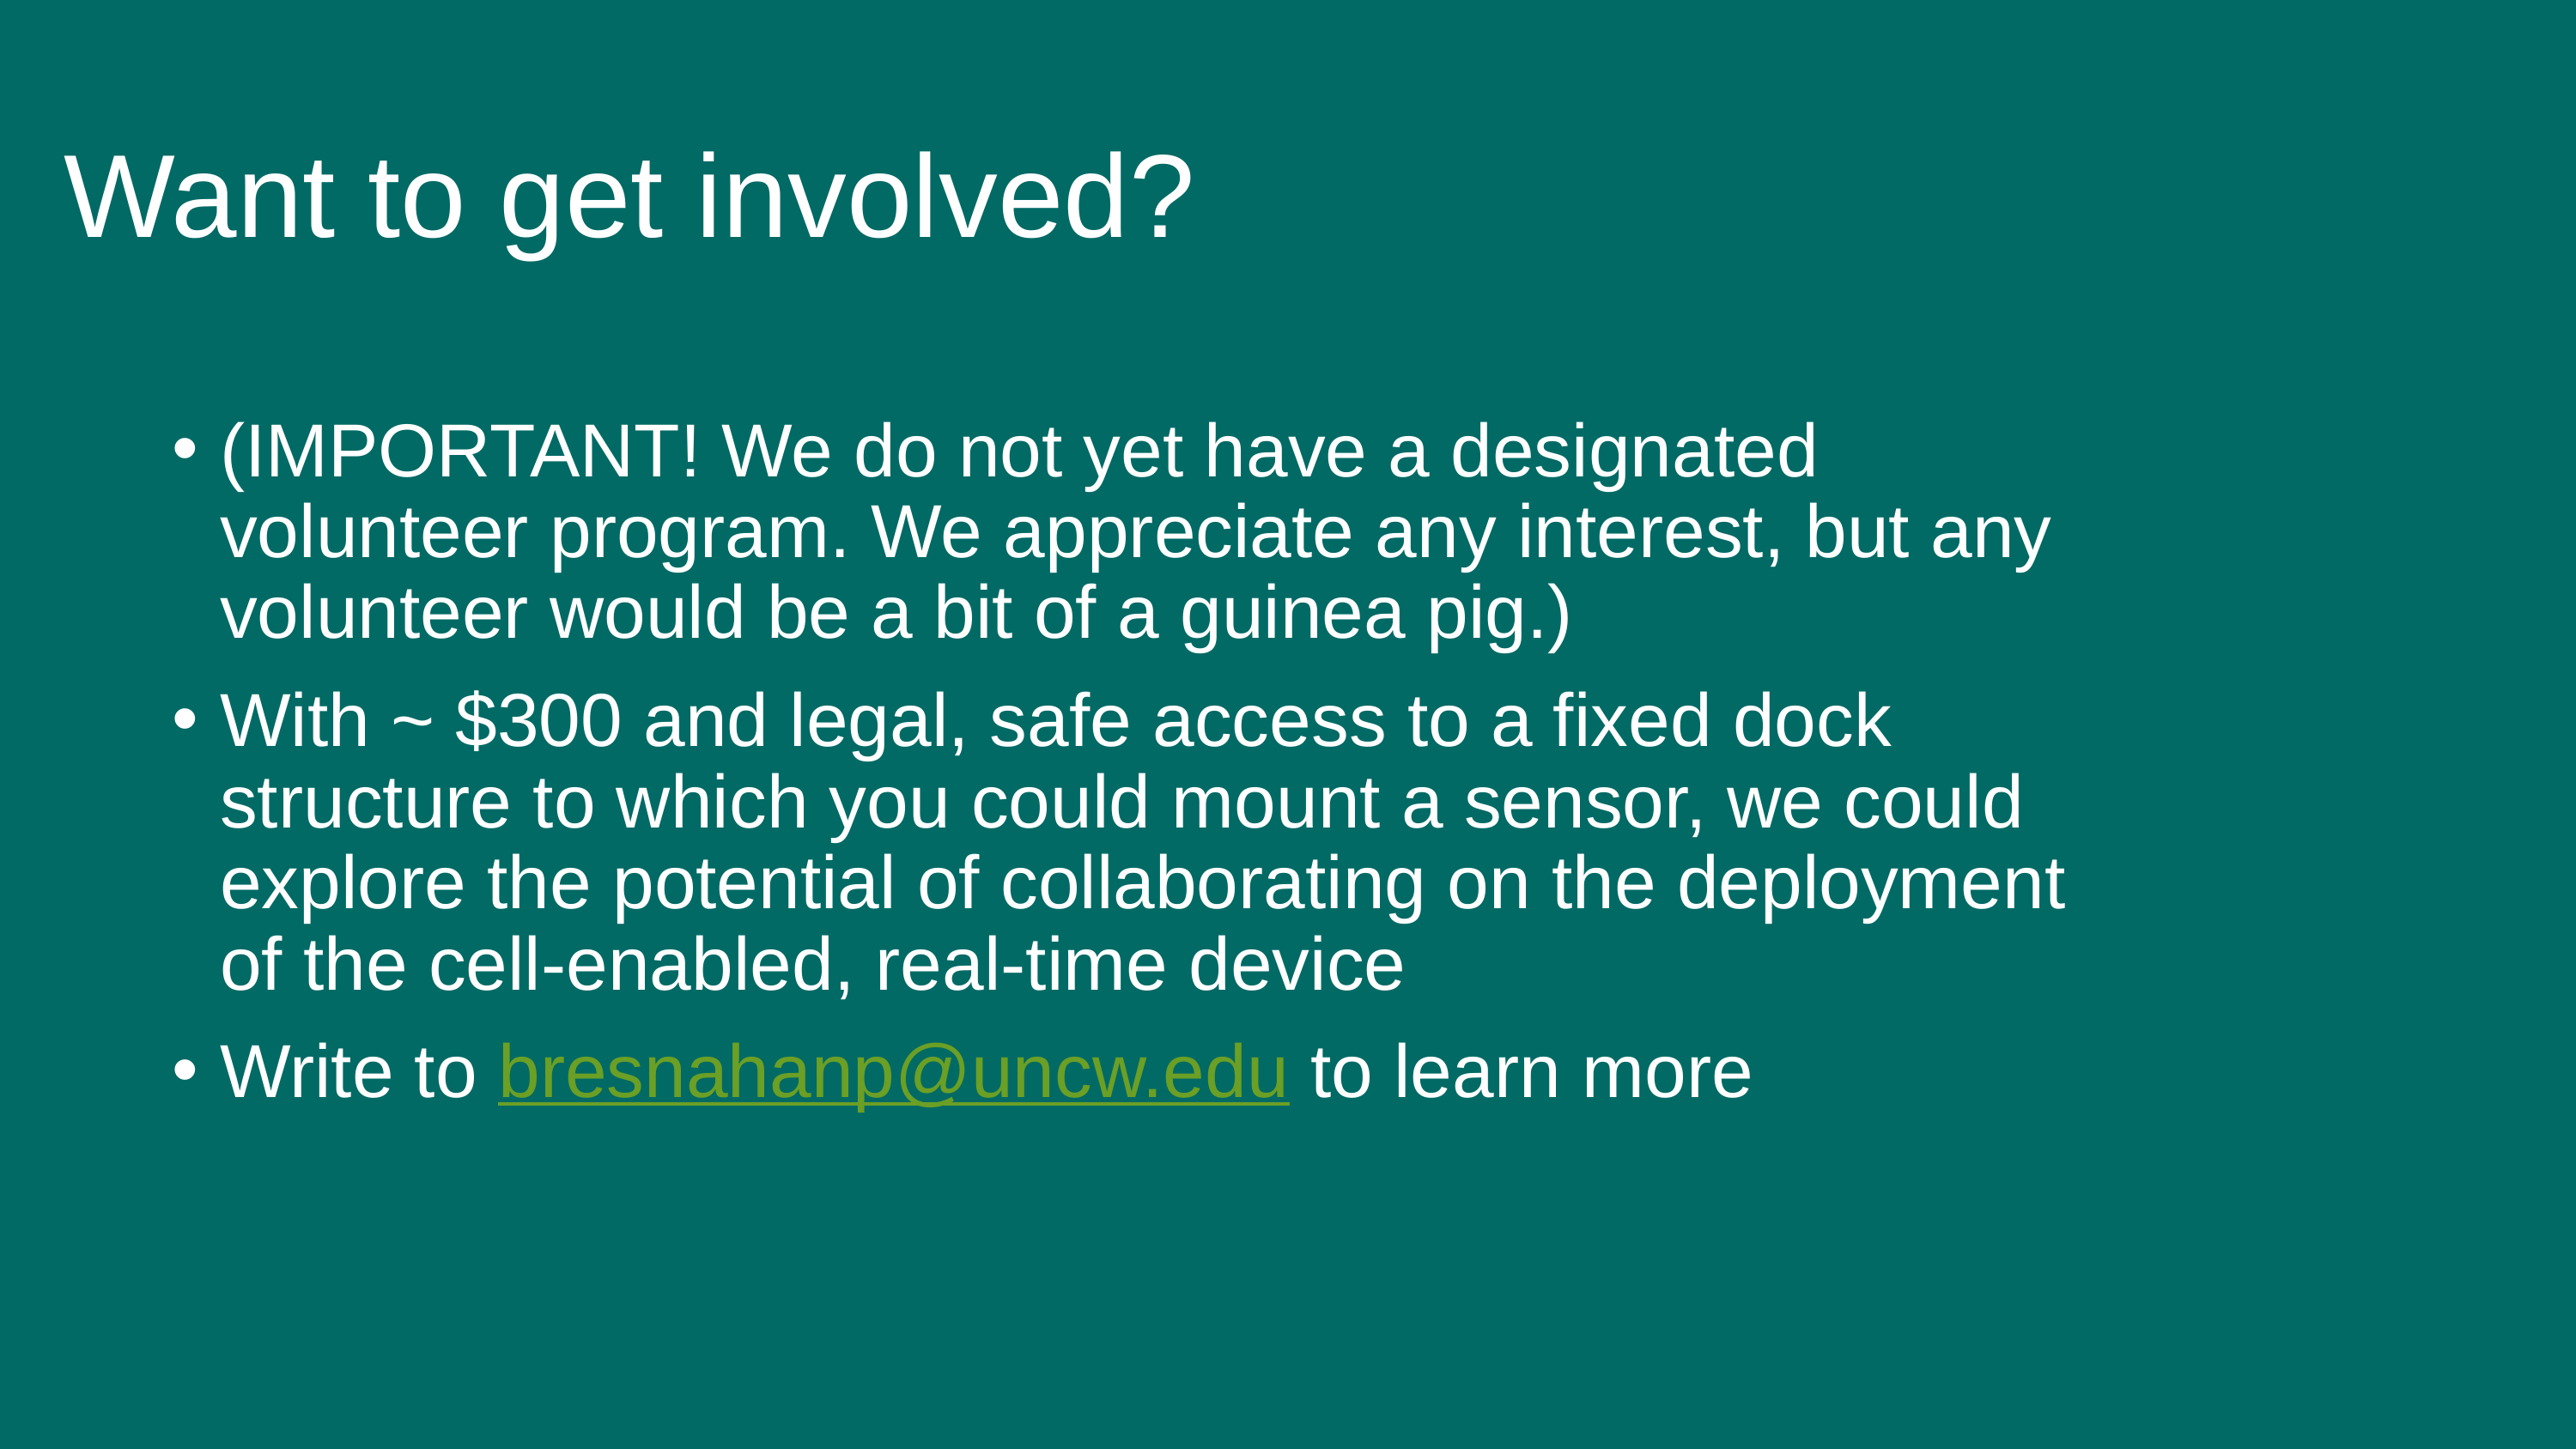

# Want to get involved?
(IMPORTANT! We do not yet have a designated volunteer program. We appreciate any interest, but any volunteer would be a bit of a guinea pig.)
With ~ $300 and legal, safe access to a fixed dock structure to which you could mount a sensor, we could explore the potential of collaborating on the deployment of the cell-enabled, real-time device
Write to bresnahanp@uncw.edu to learn more